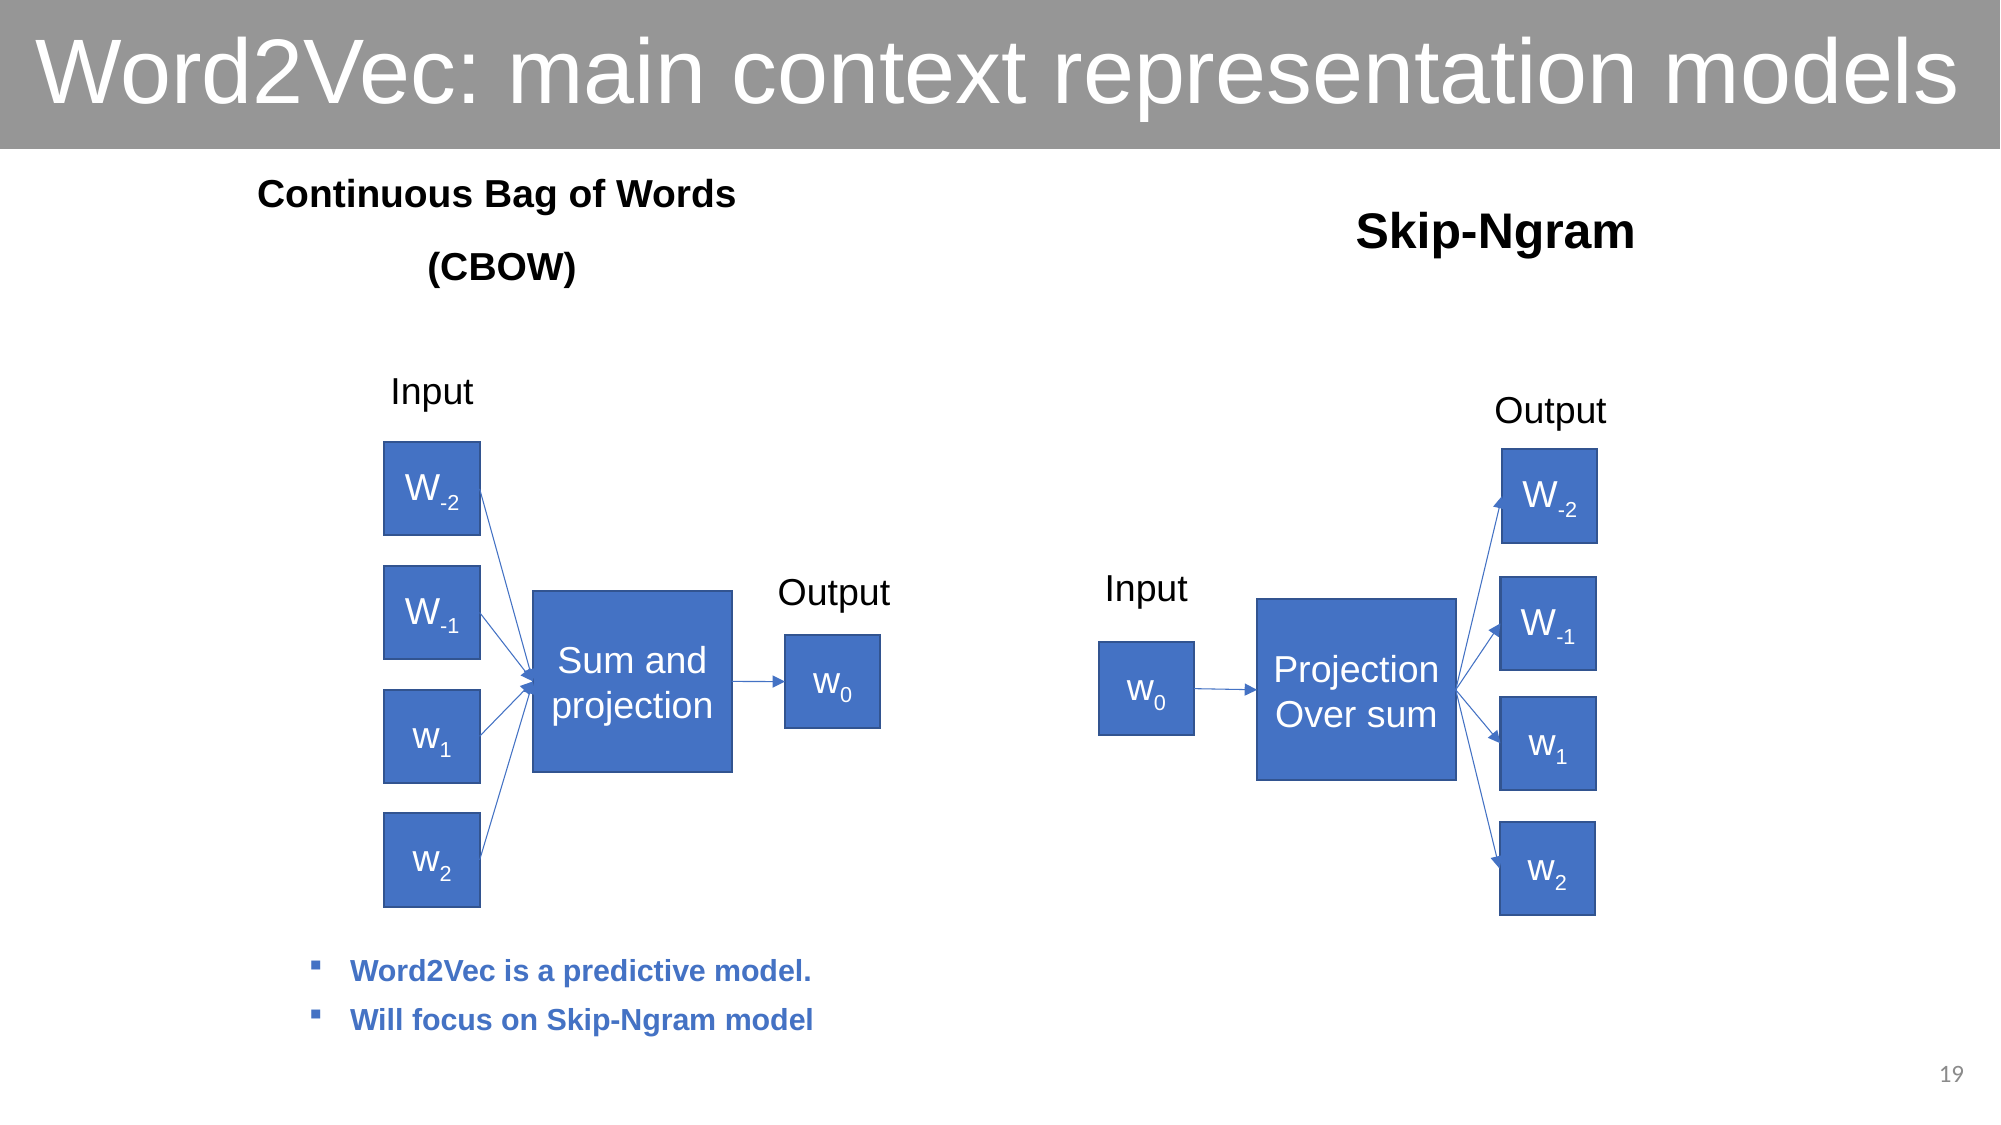

# Word2Vec: main context representation models
Continuous Bag of Words
(CBOW)
Skip-Ngram
Input
W-2
Output
W-1
Sum and projection
w0
w1
w2
Output
W-2
Input
W-1
Projection
Over sum
w0
w1
w2
Word2Vec is a predictive model.
Will focus on Skip-Ngram model
19